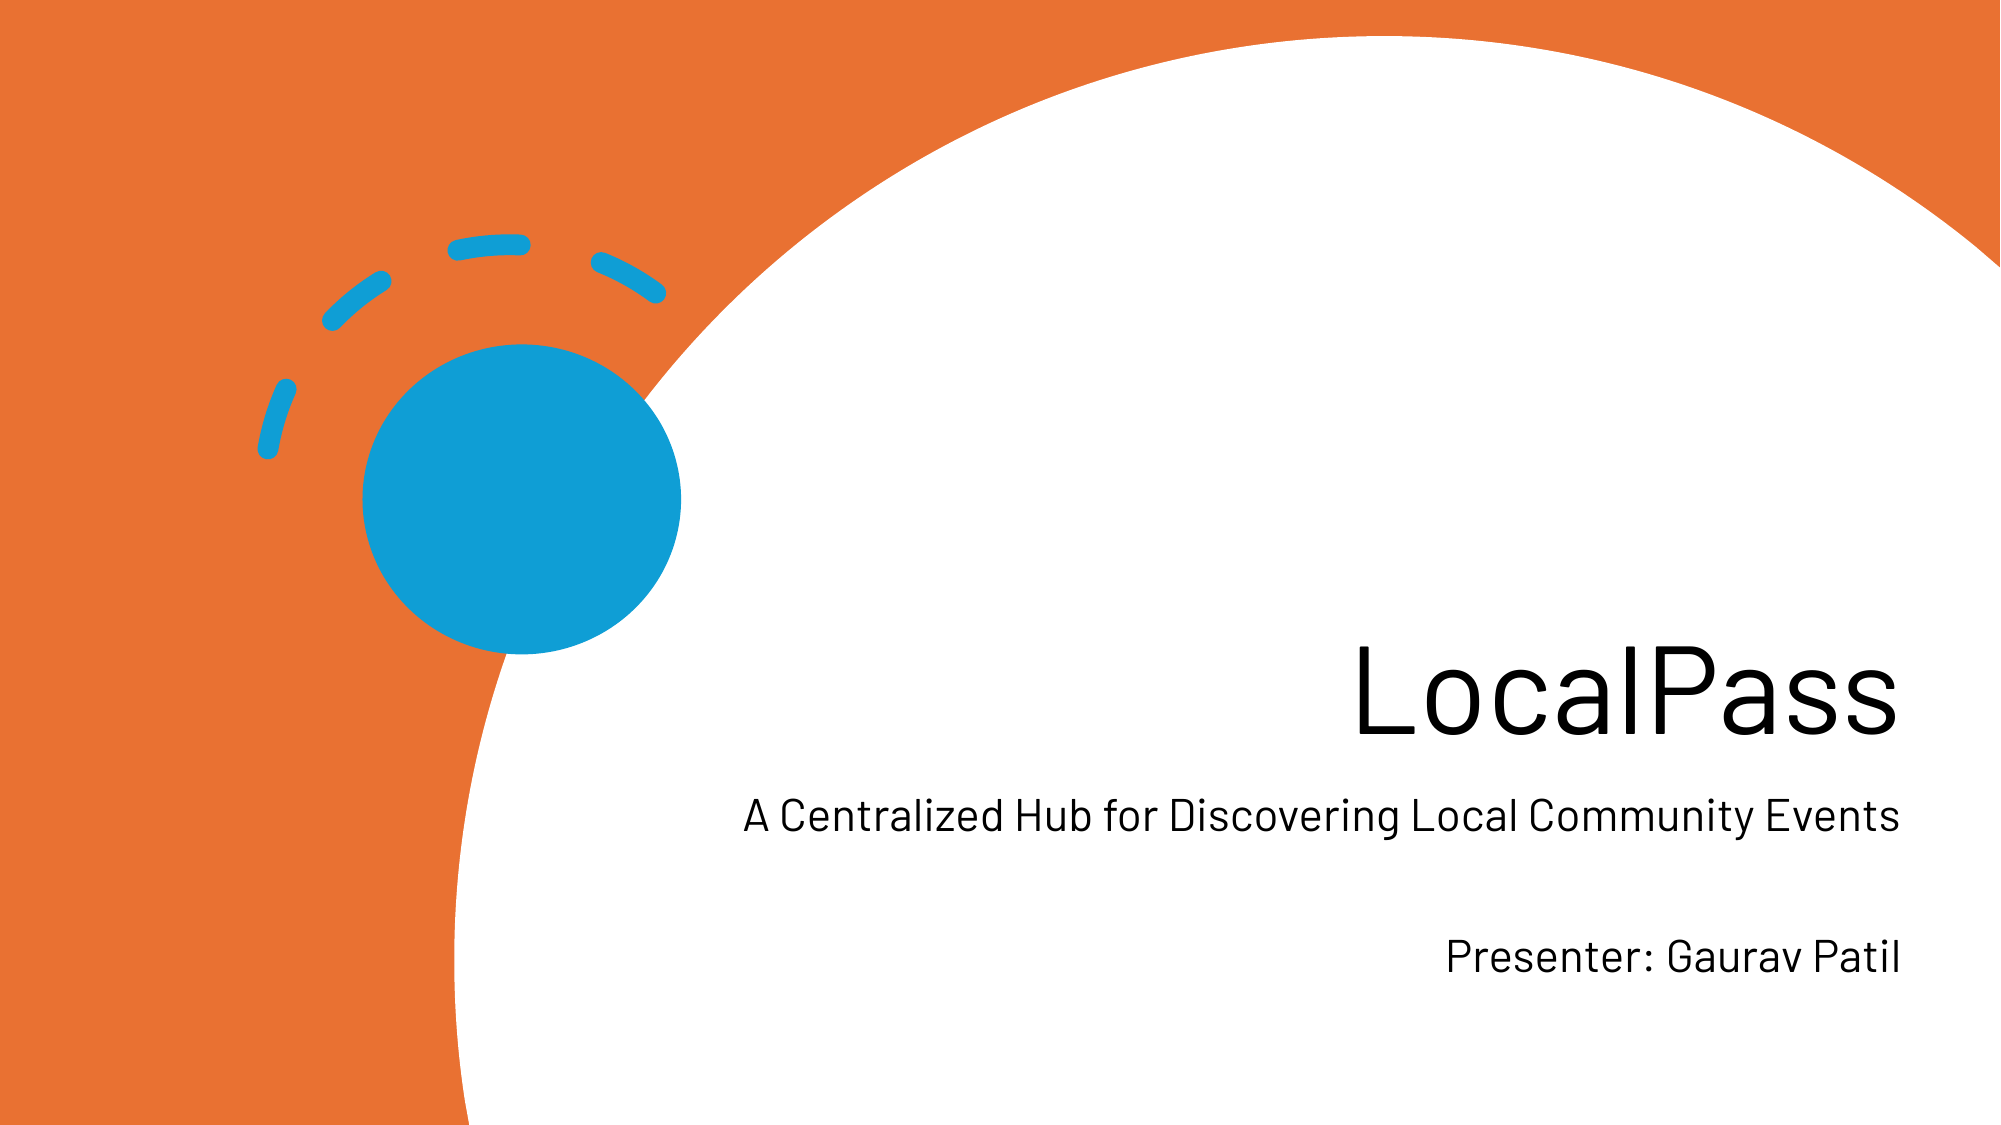

# LocalPass

A Centralized Hub for Discovering Local Community Events

Presenter: Gaurav Patil